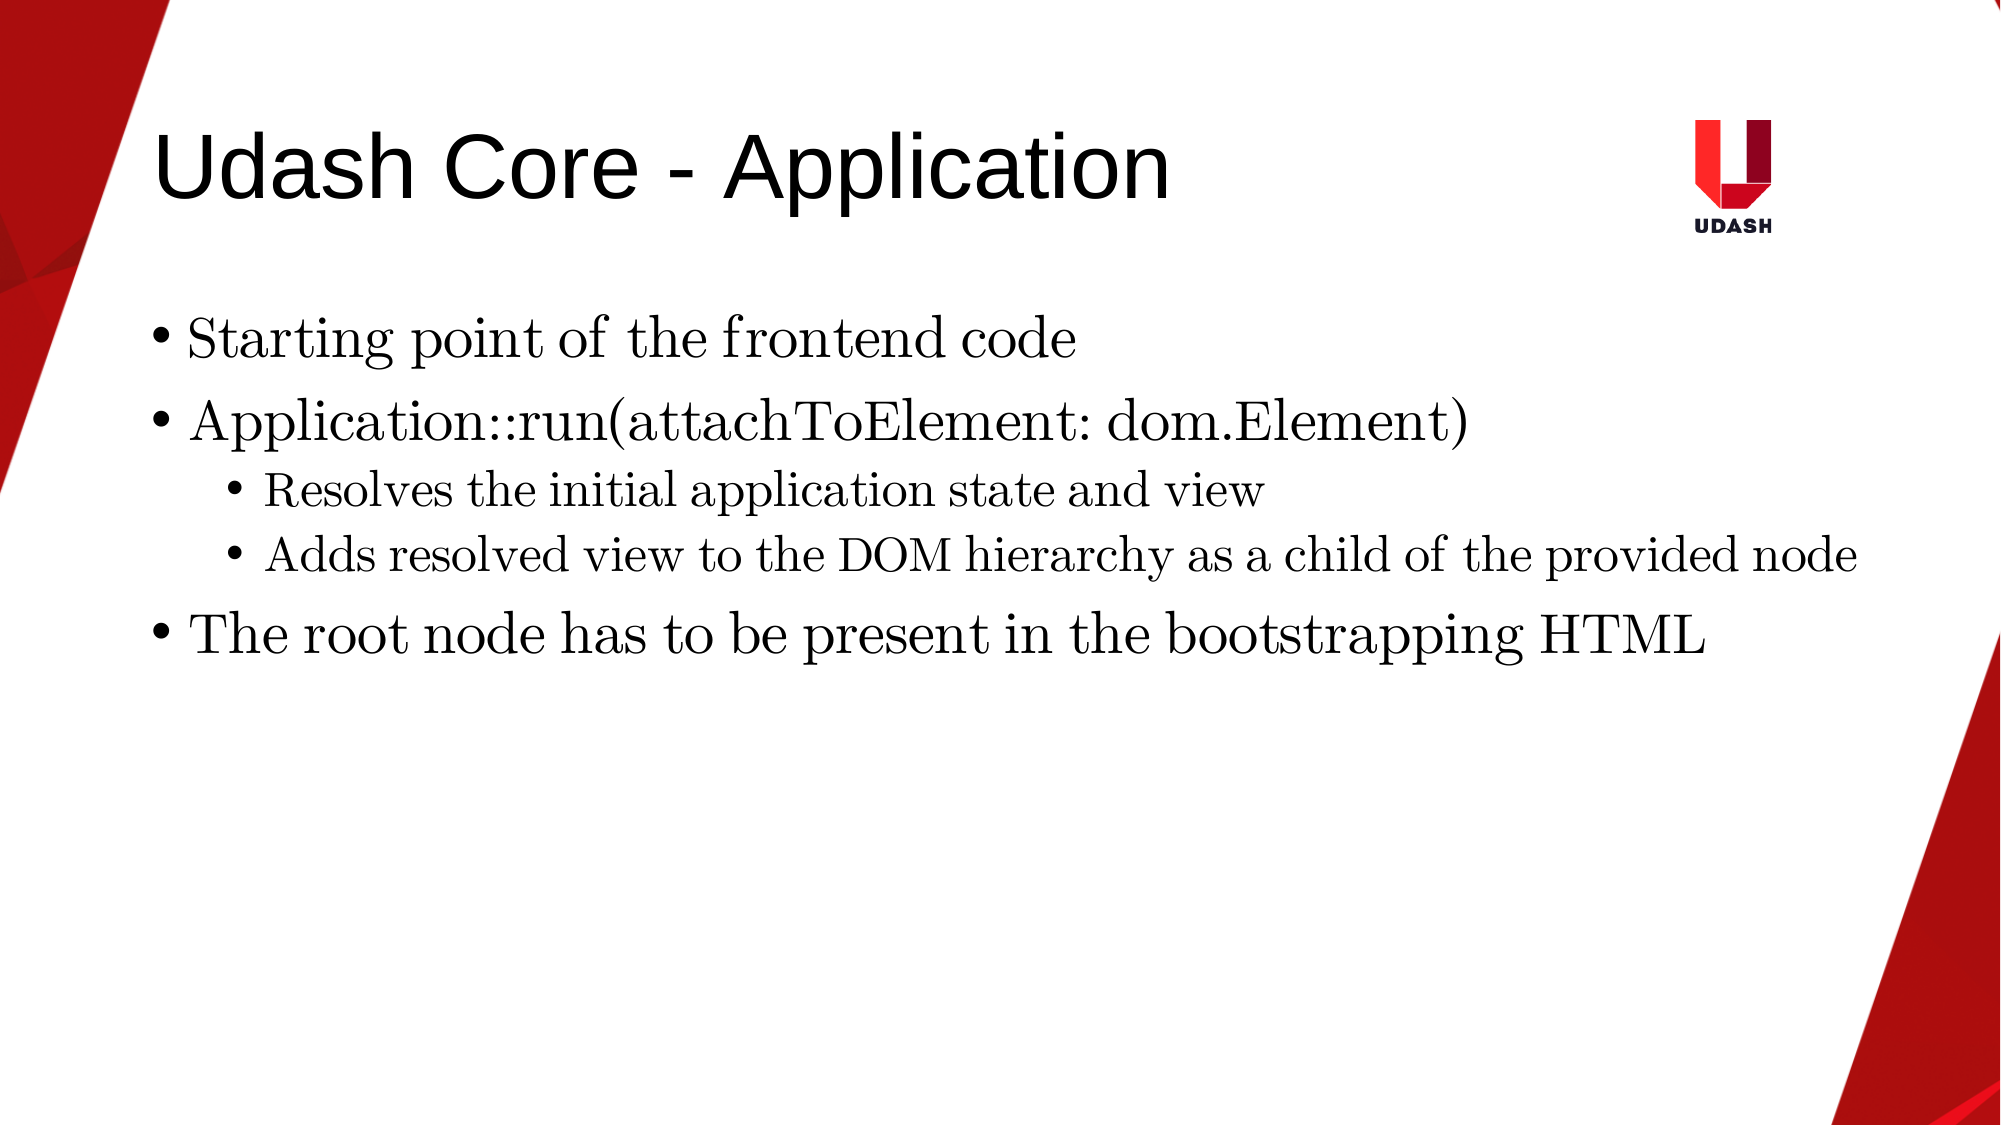

# Udash Core - Application
Starting point of the frontend code
Application::run(attachToElement: dom.Element)
Resolves the initial application state and view
Adds resolved view to the DOM hierarchy as a child of the provided node
The root node has to be present in the bootstrapping HTML